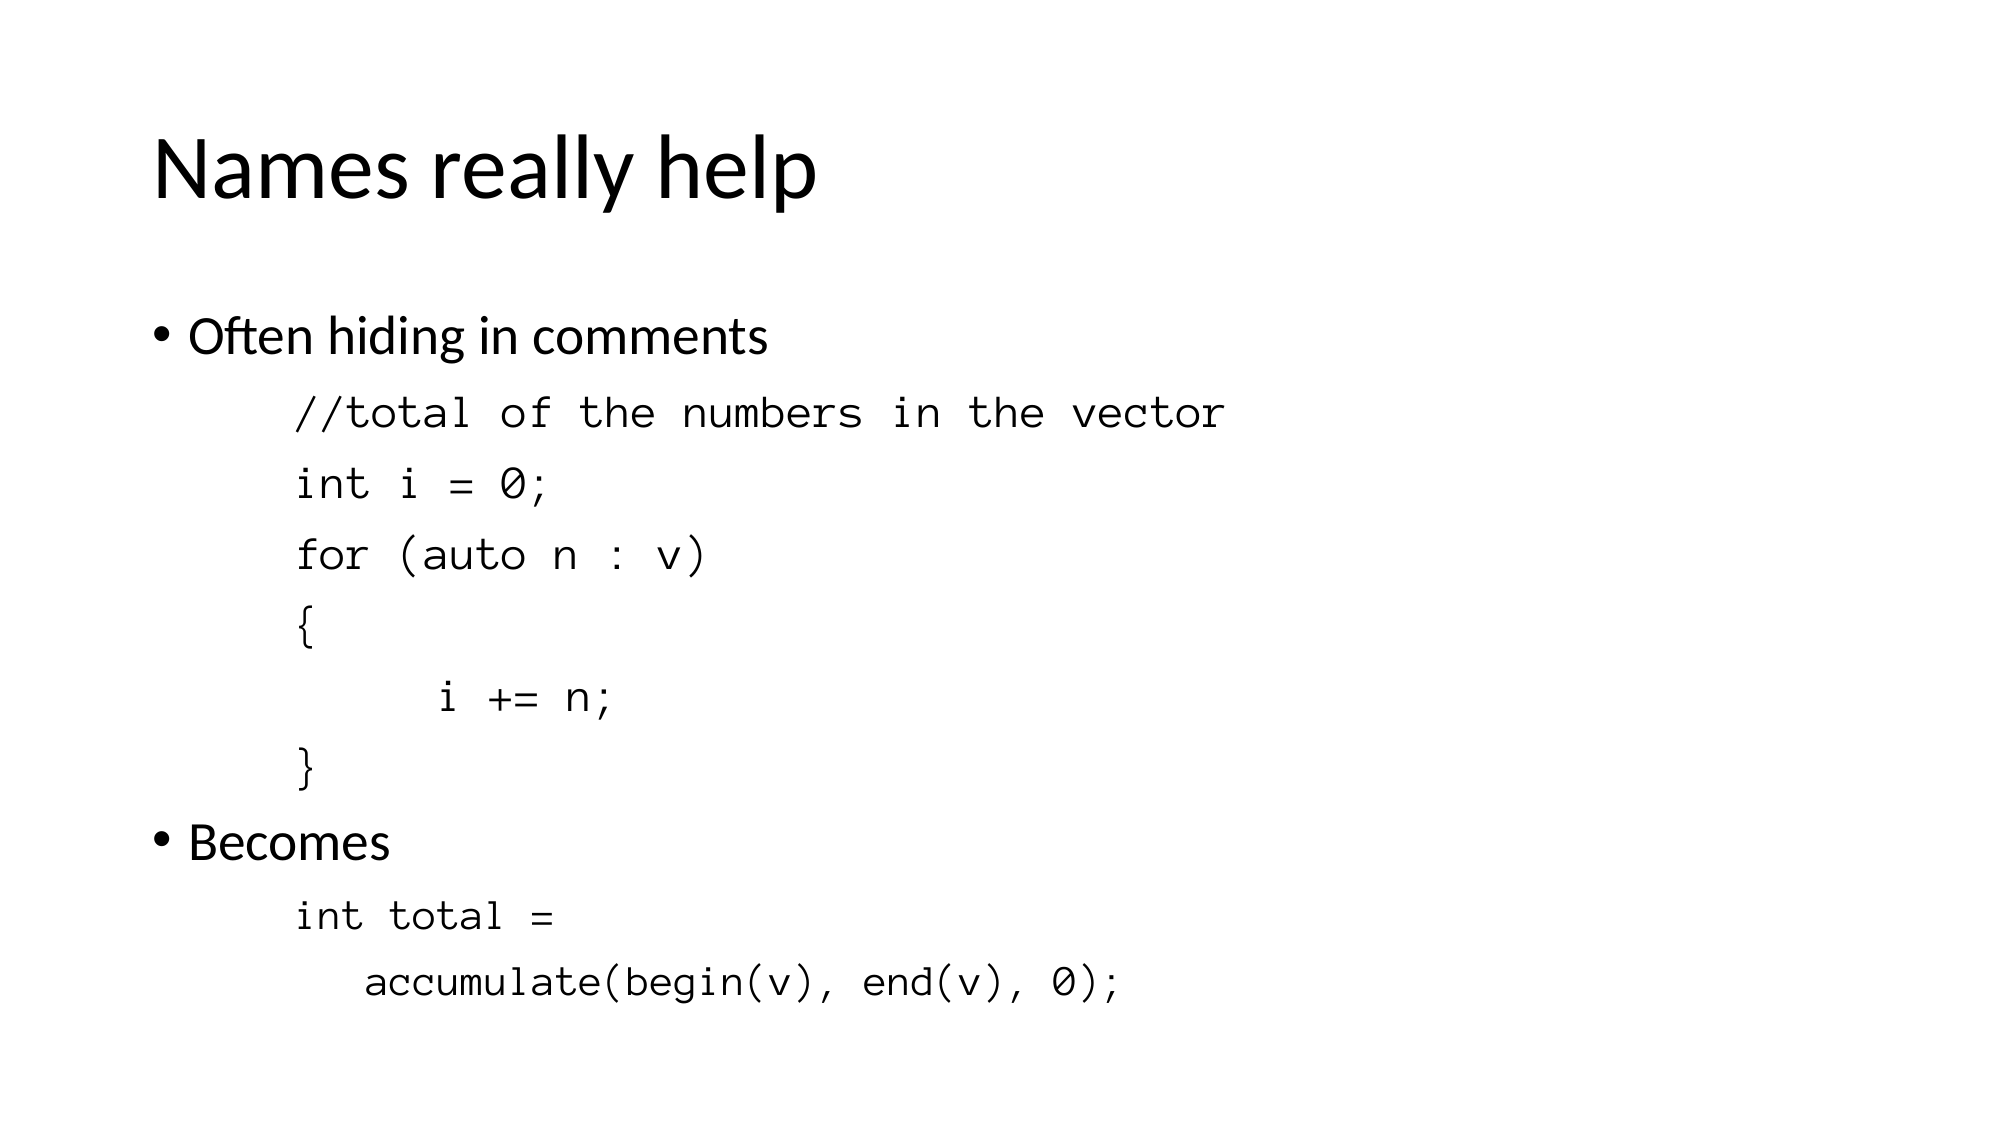

# Names really help
Often hiding in comments
	//total of the numbers in the vector
	int i = 0;
	for (auto n : v)
	{
		i += n;
	}
Becomes
	int total =
         accumulate(begin(v), end(v), 0);